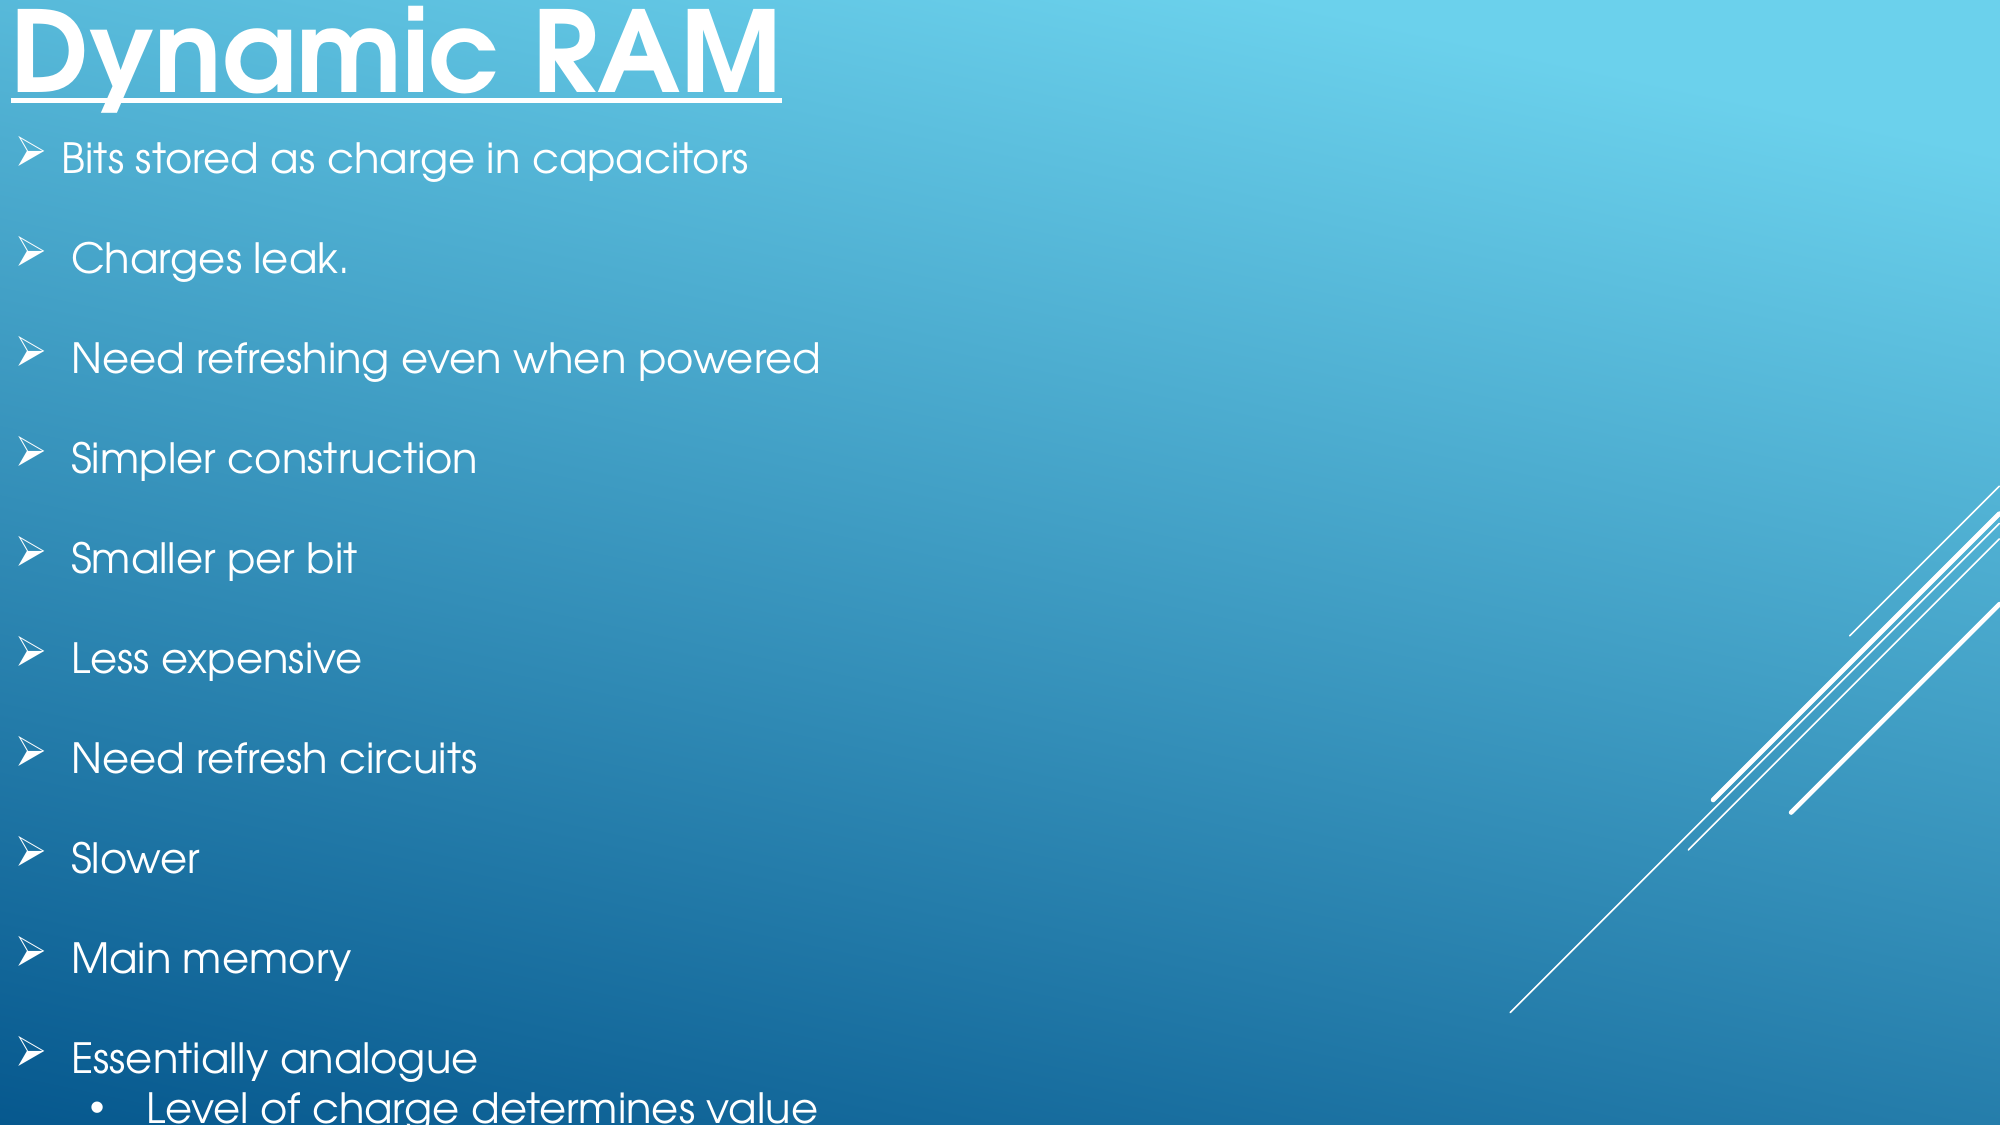

Dynamic RAM
Bits stored as charge in capacitors

Charges leak.

Need refreshing even when powered

Simpler construction

Smaller per bit

Less expensive

Need refresh circuits

Slower

Main memory

Essentially analogue
Level of charge determines value